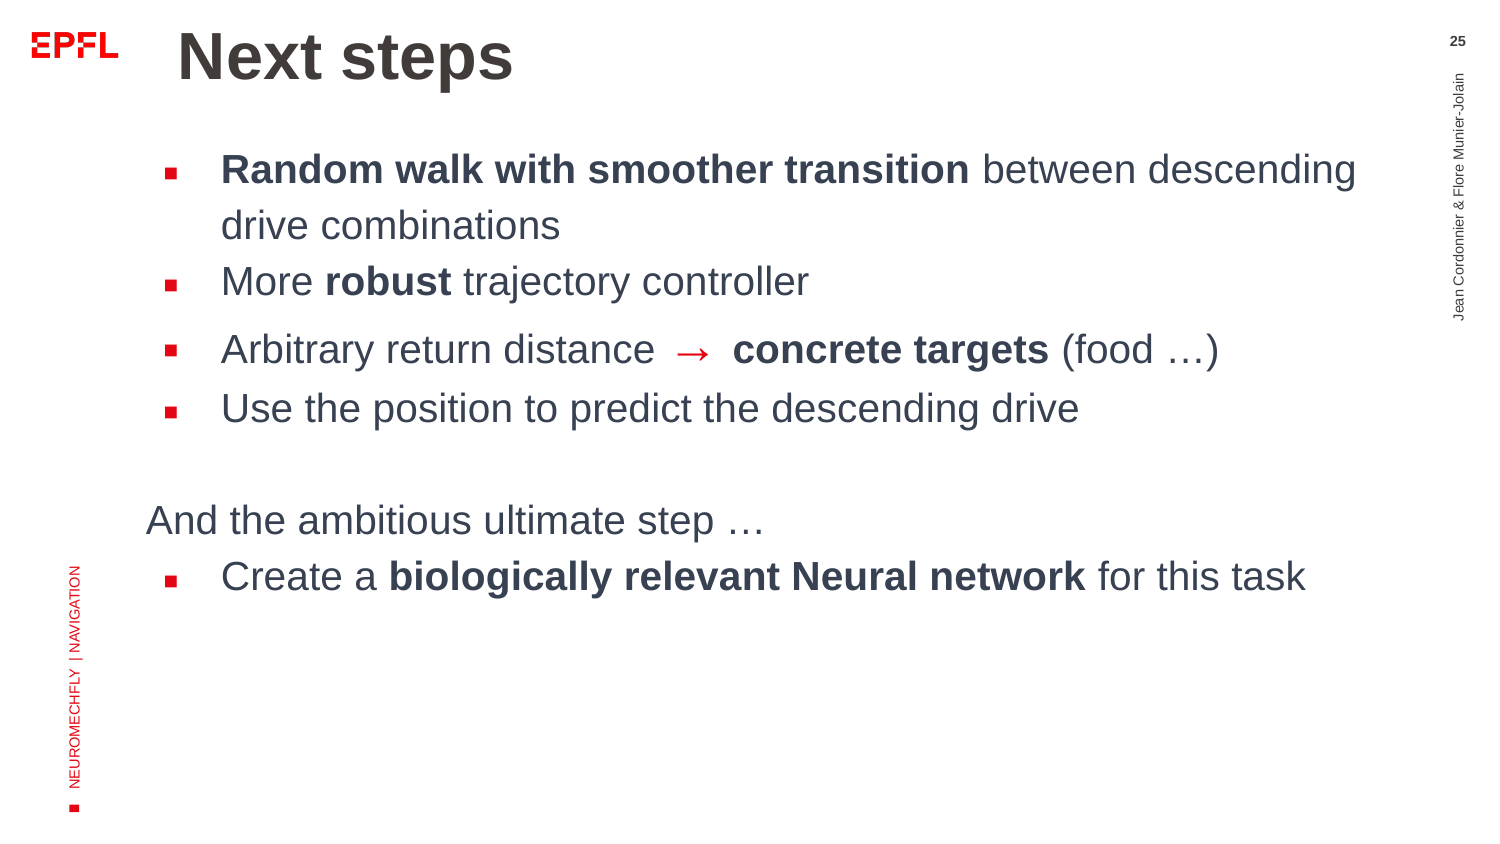

# Next steps
25
Random walk with smoother transition between descending drive combinations
More robust trajectory controller
Arbitrary return distance → concrete targets (food …)
Use the position to predict the descending drive

And the ambitious ultimate step …
Create a biologically relevant Neural network for this task

Jean Cordonnier & Flore Munier-Jolain
NEUROMECHFLY  | NAVIGATION